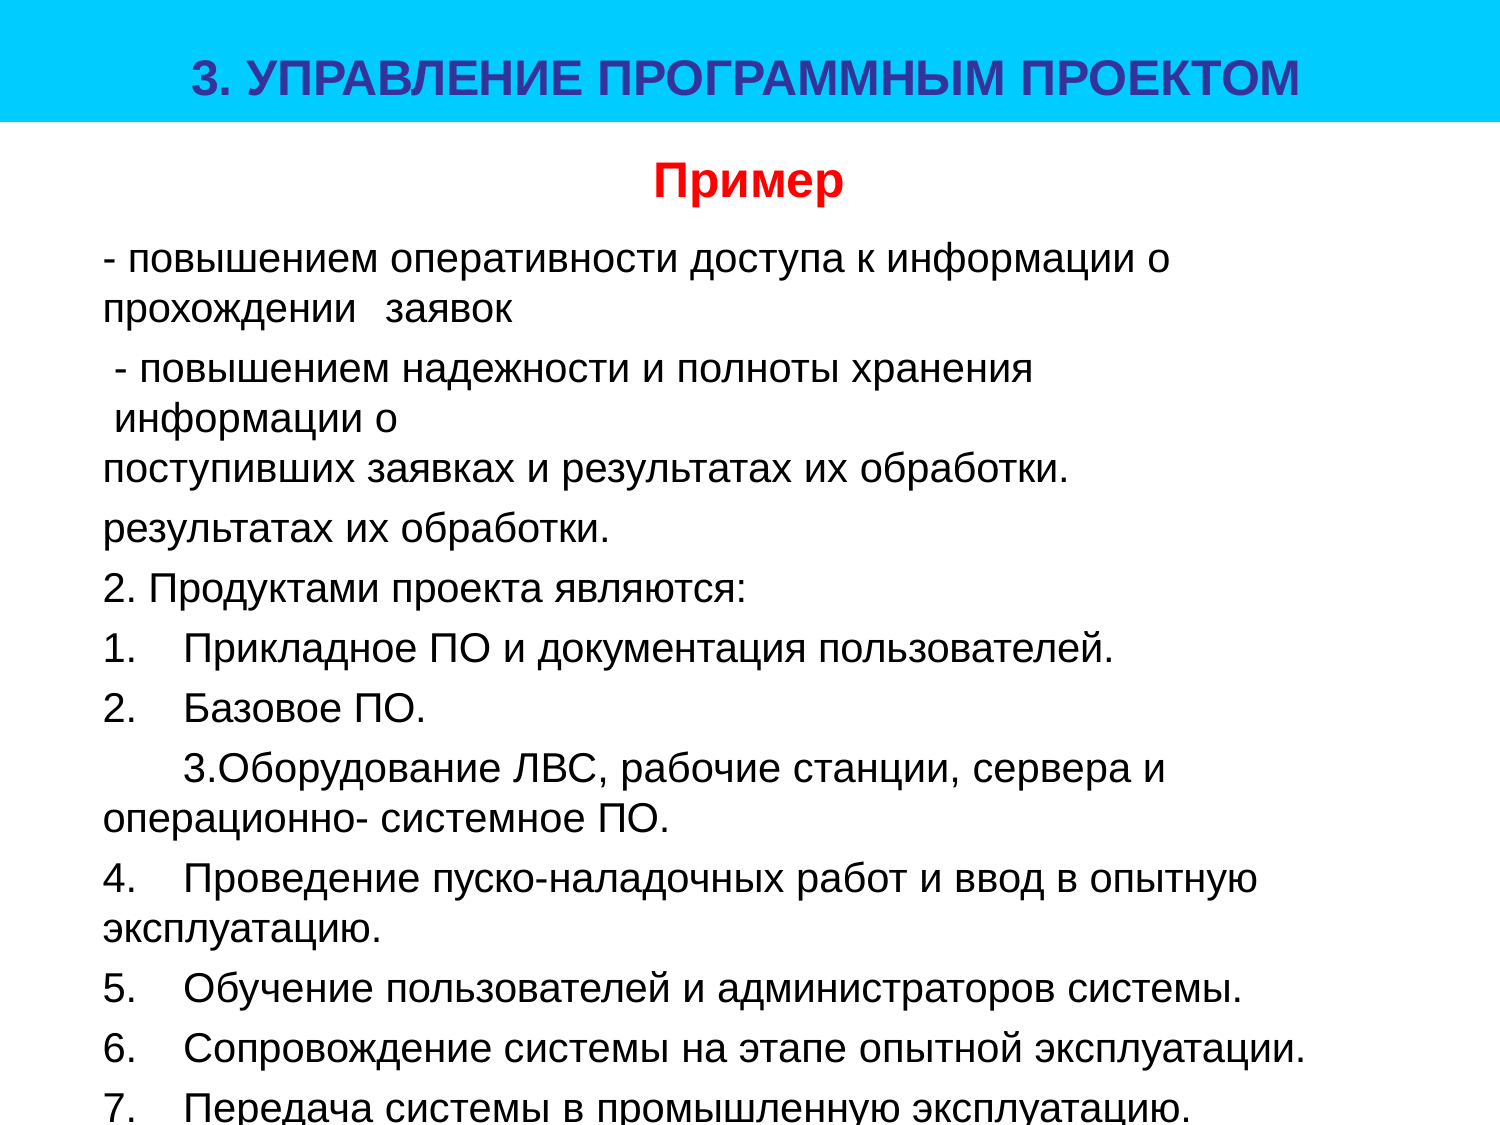

# 3. УПРАВЛЕНИЕ ПРОГРАММНЫМ ПРОЕКТОМ
Пример
- повышением оперативности доступа к информации о прохождении	заявок
- повышением надежности и полноты хранения информации о
поступивших заявках и результатах их обработки.
результатах их обработки.
Продуктами проекта являются:
Прикладное ПО и документация пользователей.
Базовое ПО.
Оборудование ЛВС, рабочие станции, сервера и операционно- системное ПО.
Проведение пуско-наладочных работ и ввод в опытную
эксплуатацию.
Обучение пользователей и администраторов системы.
Сопровождение системы на этапе опытной эксплуатации.
Передача системы в промышленную эксплуатацию.